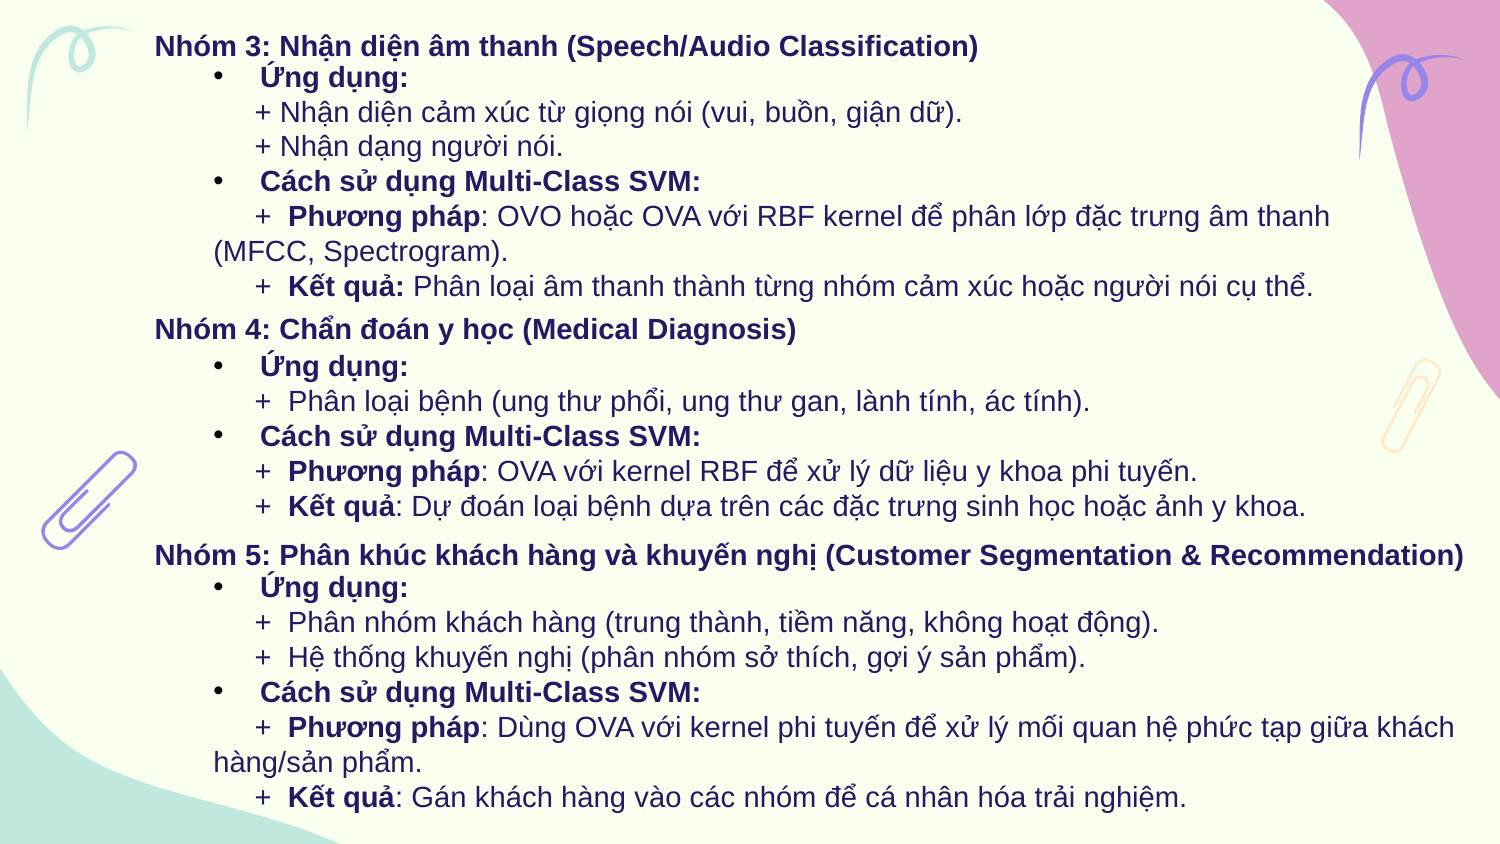

Nhóm 3: Nhận diện âm thanh (Speech/Audio Classification)

Ứng dụng:
     + Nhận diện cảm xúc từ giọng nói (vui, buồn, giận dữ).
     + Nhận dạng người nói.
Cách sử dụng Multi-Class SVM:
     +  Phương pháp: OVO hoặc OVA với RBF kernel để phân lớp đặc trưng âm thanh (MFCC, Spectrogram).
     +  Kết quả: Phân loại âm thanh thành từng nhóm cảm xúc hoặc người nói cụ thể.

Nhóm 4: Chẩn đoán y học (Medical Diagnosis)
Ứng dụng:
     +  Phân loại bệnh (ung thư phổi, ung thư gan, lành tính, ác tính).
Cách sử dụng Multi-Class SVM:
     +  Phương pháp: OVA với kernel RBF để xử lý dữ liệu y khoa phi tuyến.
     +  Kết quả: Dự đoán loại bệnh dựa trên các đặc trưng sinh học hoặc ảnh y khoa.

Nhóm 5: Phân khúc khách hàng và khuyến nghị (Customer Segmentation & Recommendation)
Ứng dụng:
     +  Phân nhóm khách hàng (trung thành, tiềm năng, không hoạt động).
     +  Hệ thống khuyến nghị (phân nhóm sở thích, gợi ý sản phẩm).
Cách sử dụng Multi-Class SVM:
     +  Phương pháp: Dùng OVA với kernel phi tuyến để xử lý mối quan hệ phức tạp giữa khách hàng/sản phẩm.
     +  Kết quả: Gán khách hàng vào các nhóm để cá nhân hóa trải nghiệm.